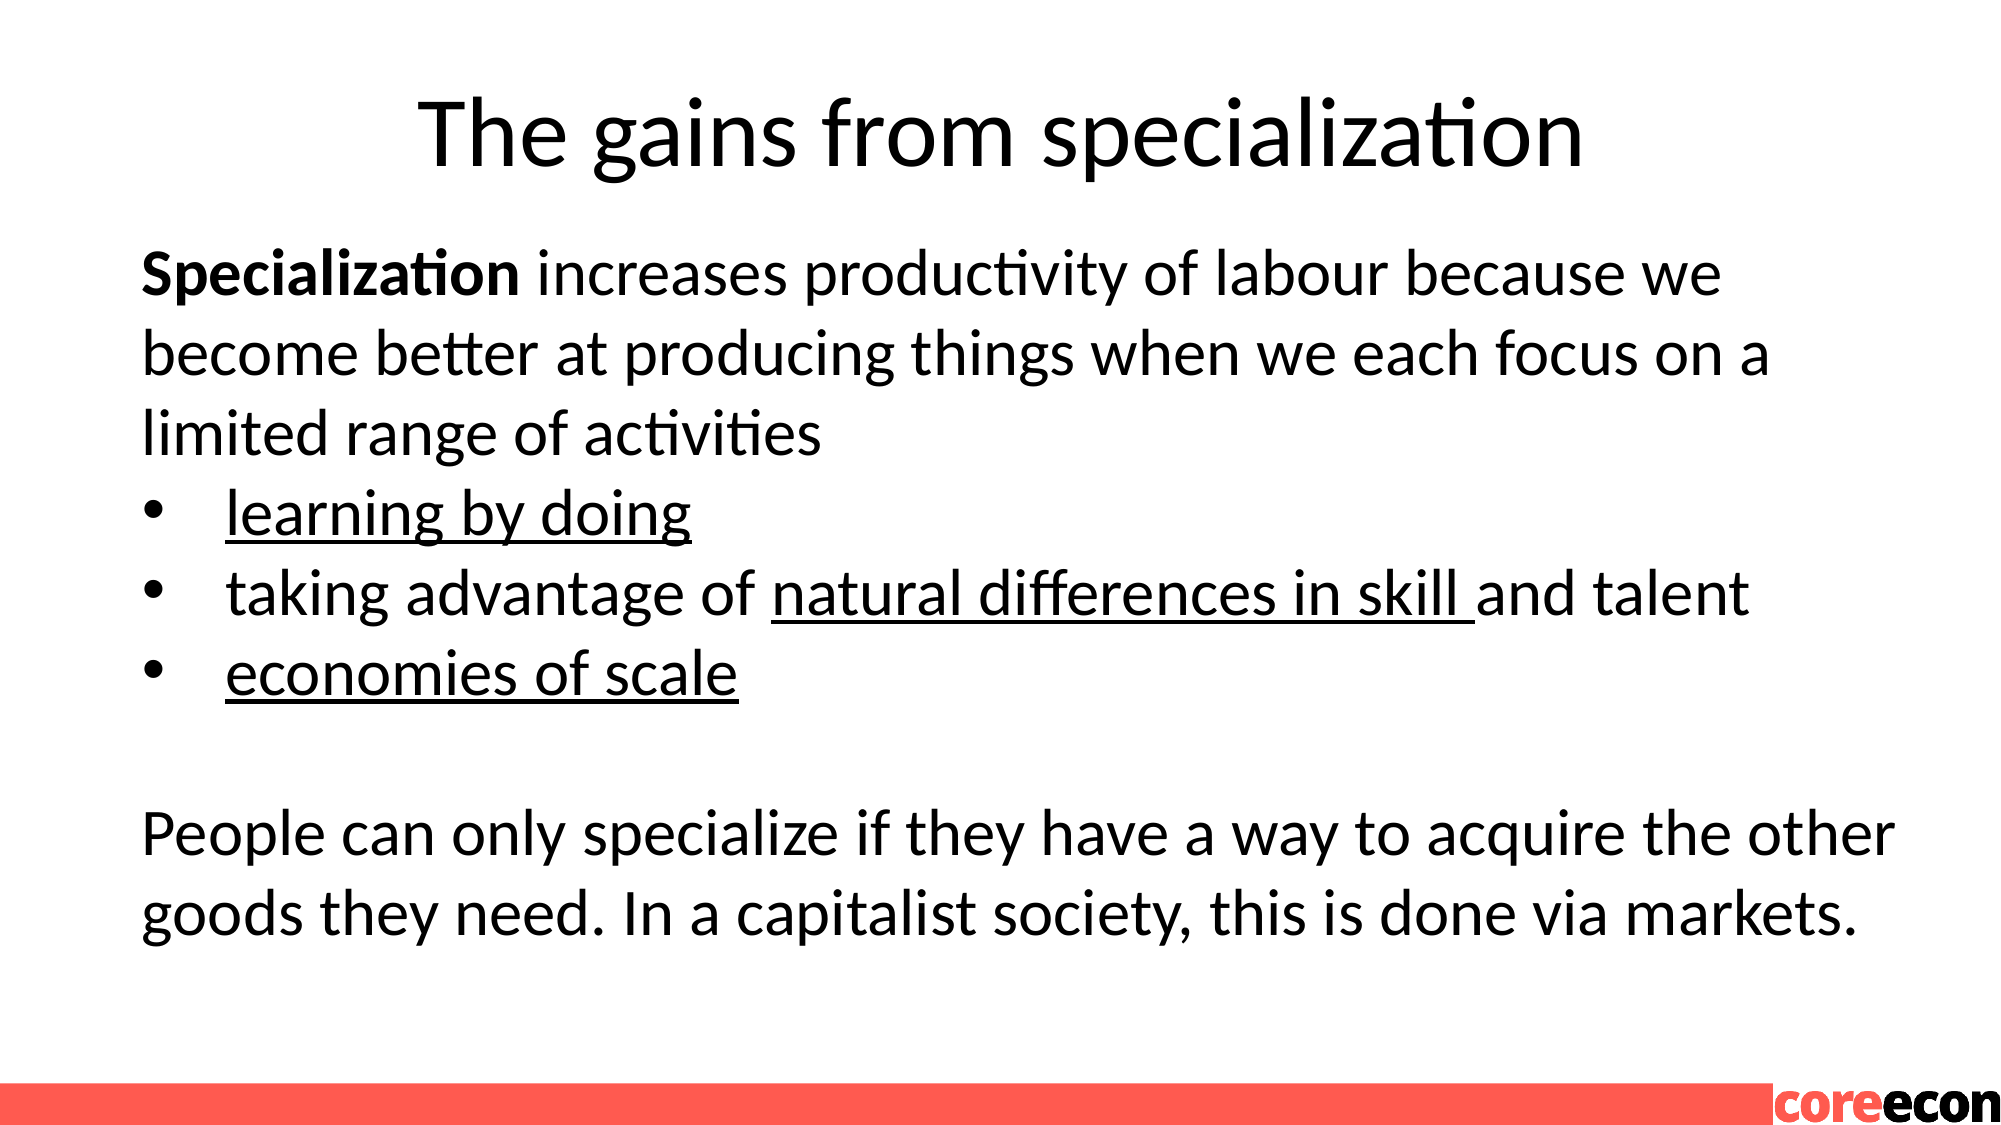

# The gains from specialization
Specialization increases productivity of labour because we become better at producing things when we each focus on a limited range of activities
    learning by doing
    taking advantage of natural differences in skill and talent
    economies of scale

People can only specialize if they have a way to acquire the other goods they need. In a capitalist society, this is done via markets.